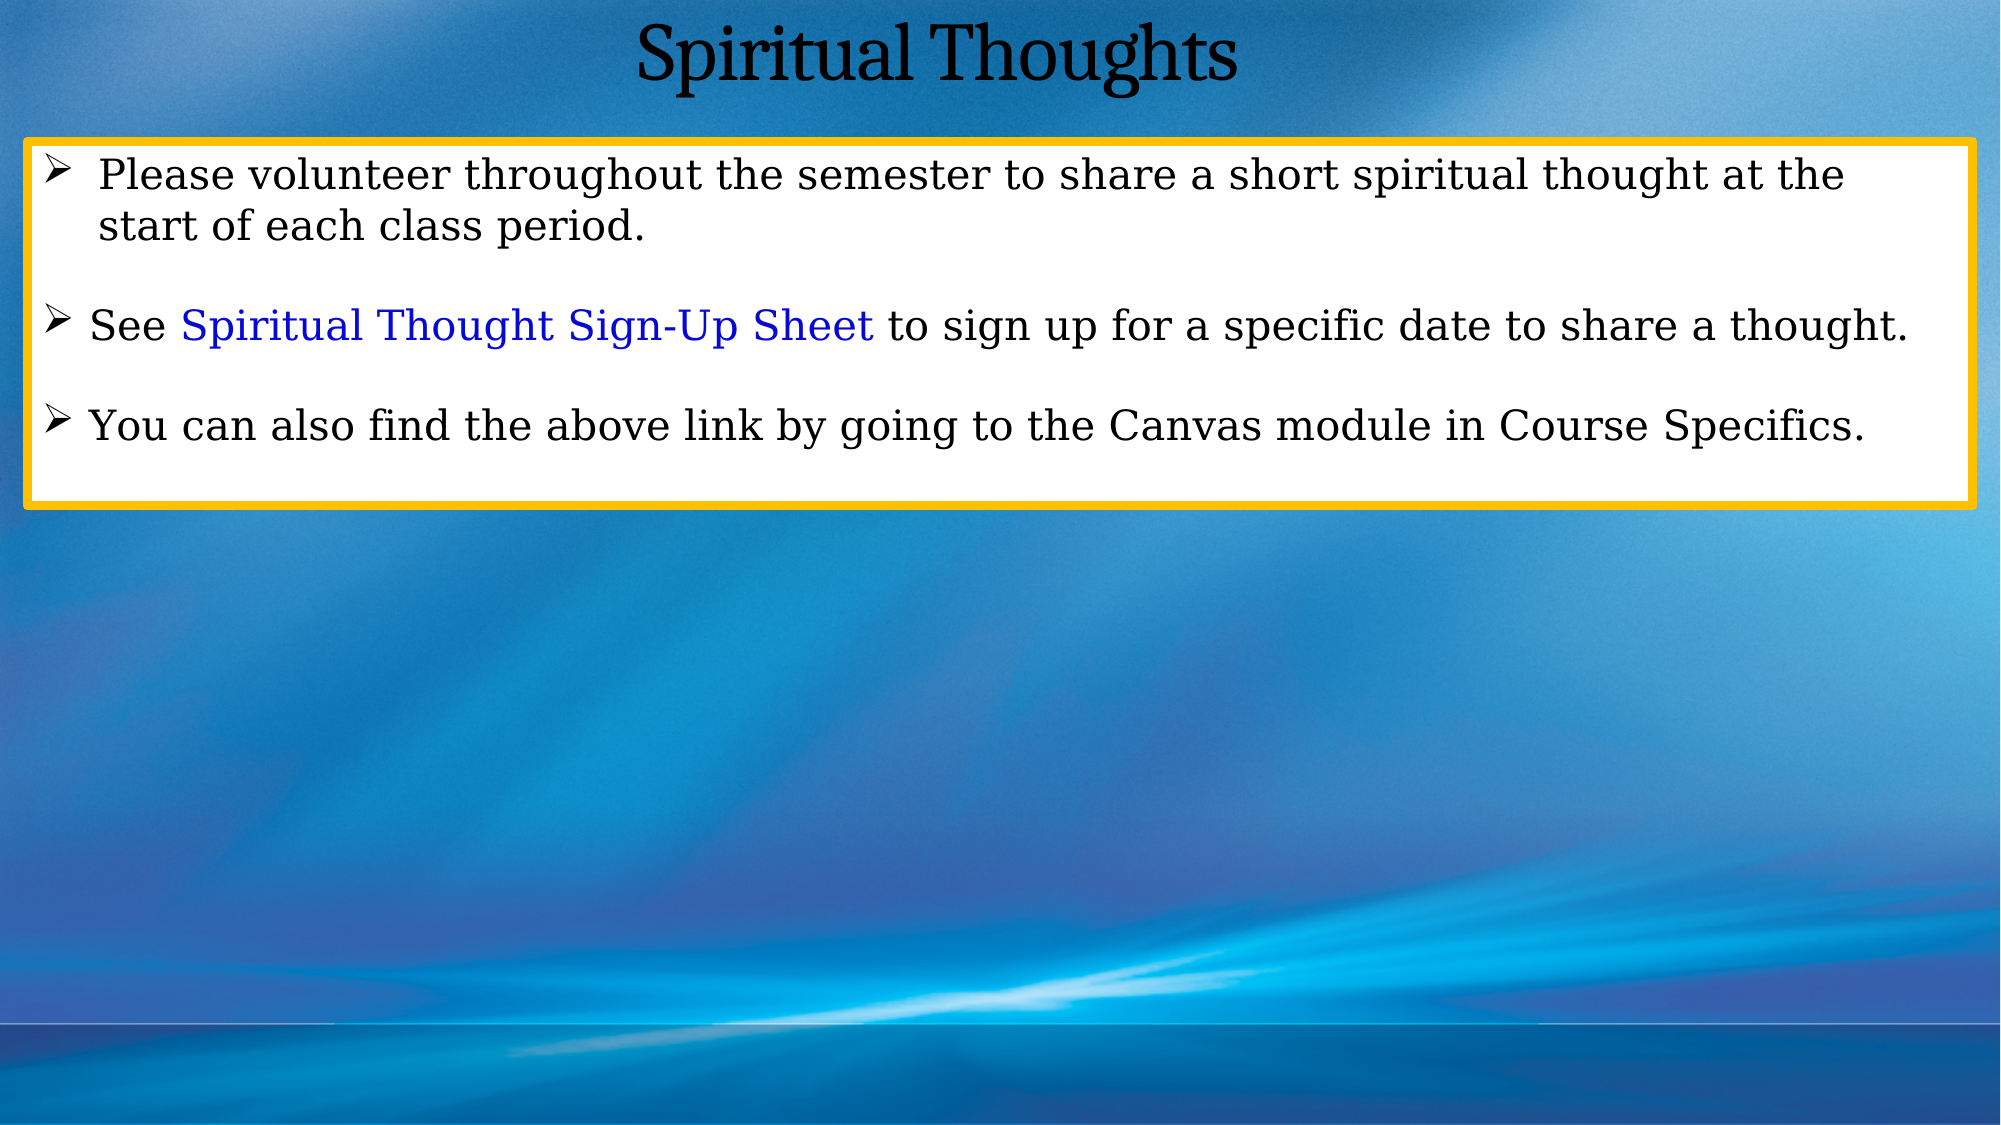

# Spiritual Thoughts
Please volunteer throughout the semester to share a short spiritual thought at the start of each class period.

See Spiritual Thought Sign-Up Sheet to sign up for a specific date to share a thought.

You can also find the above link by going to the Canvas module in Course Specifics.